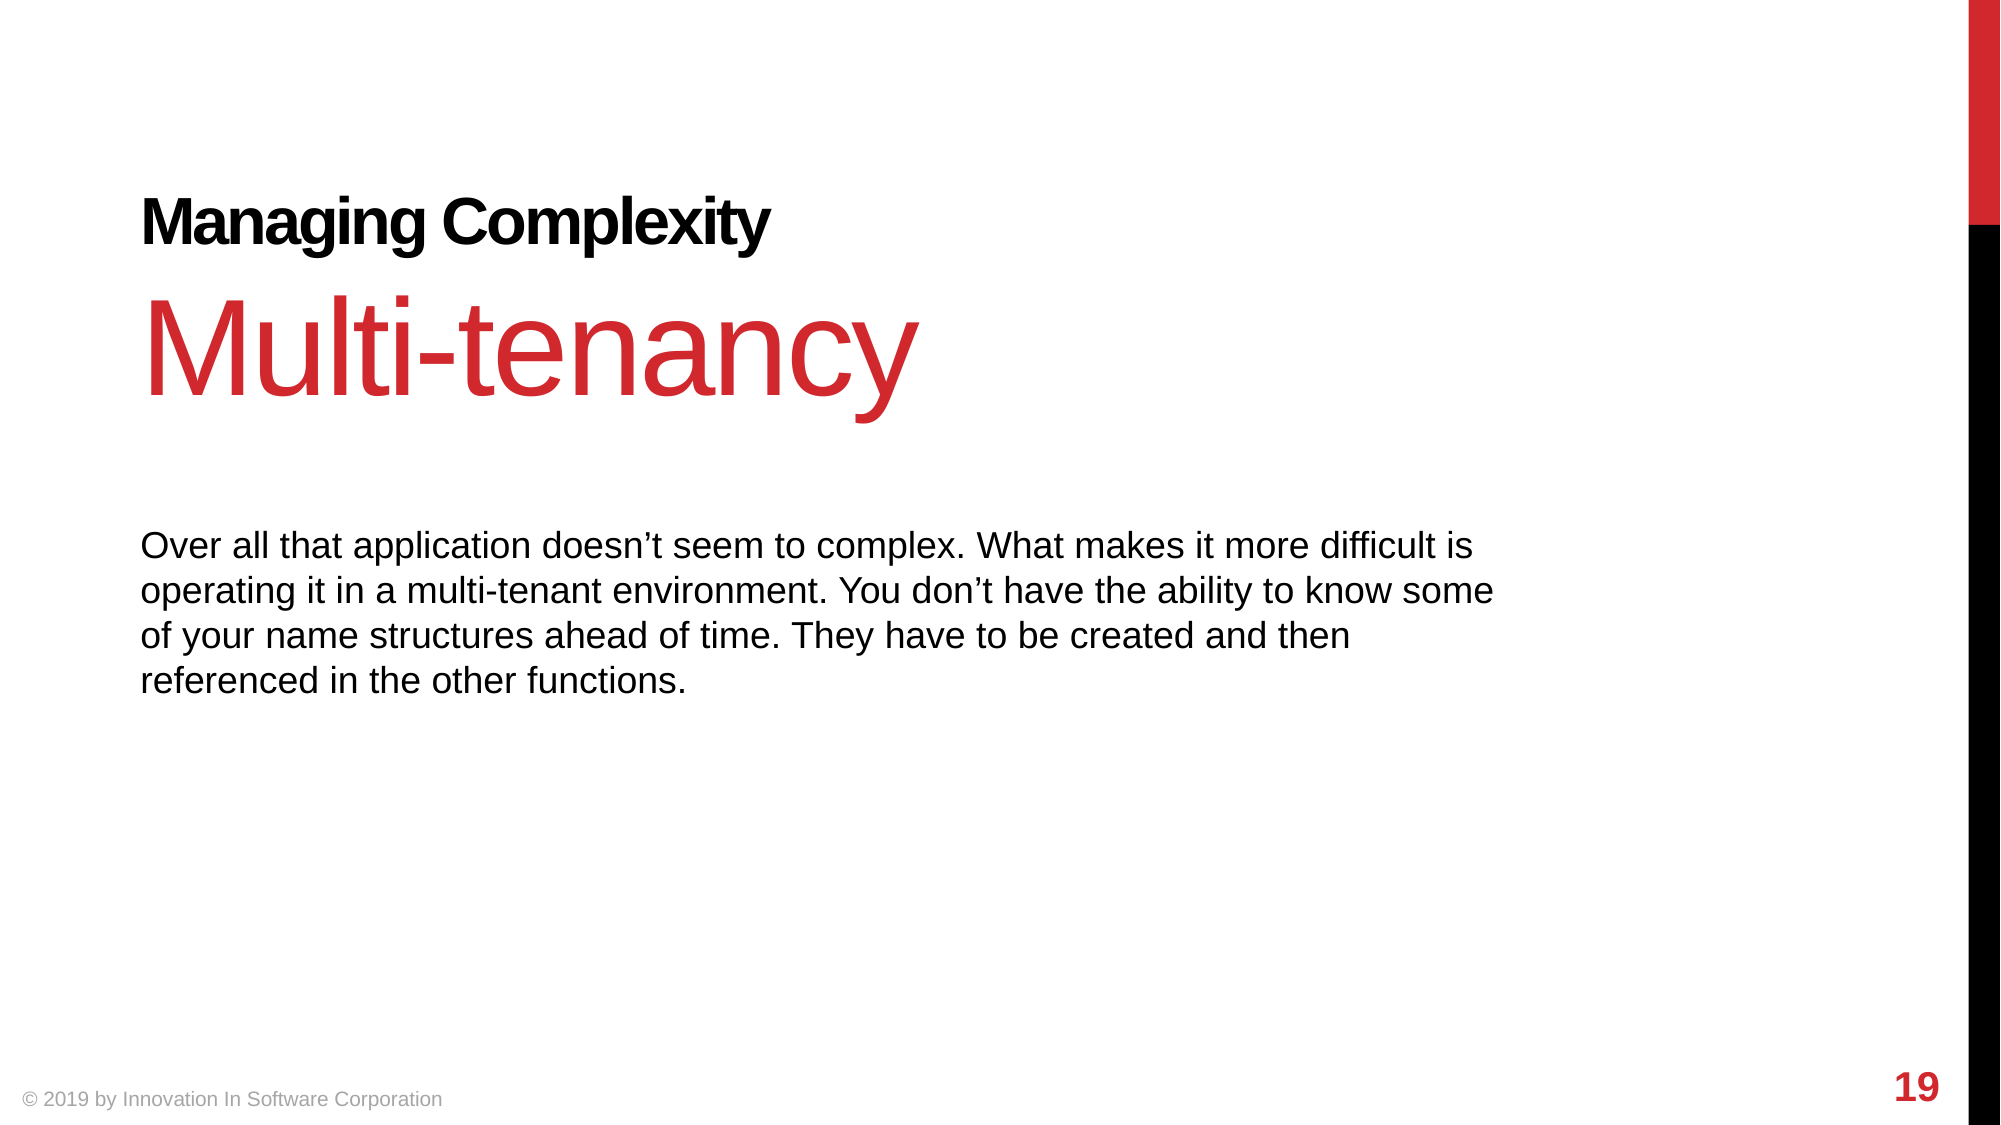

Managing Complexity
Multi-tenancy
Over all that application doesn’t seem to complex. What makes it more difficult is operating it in a multi-tenant environment. You don’t have the ability to know some of your name structures ahead of time. They have to be created and then referenced in the other functions.

19
© 2019 by Innovation In Software Corporation